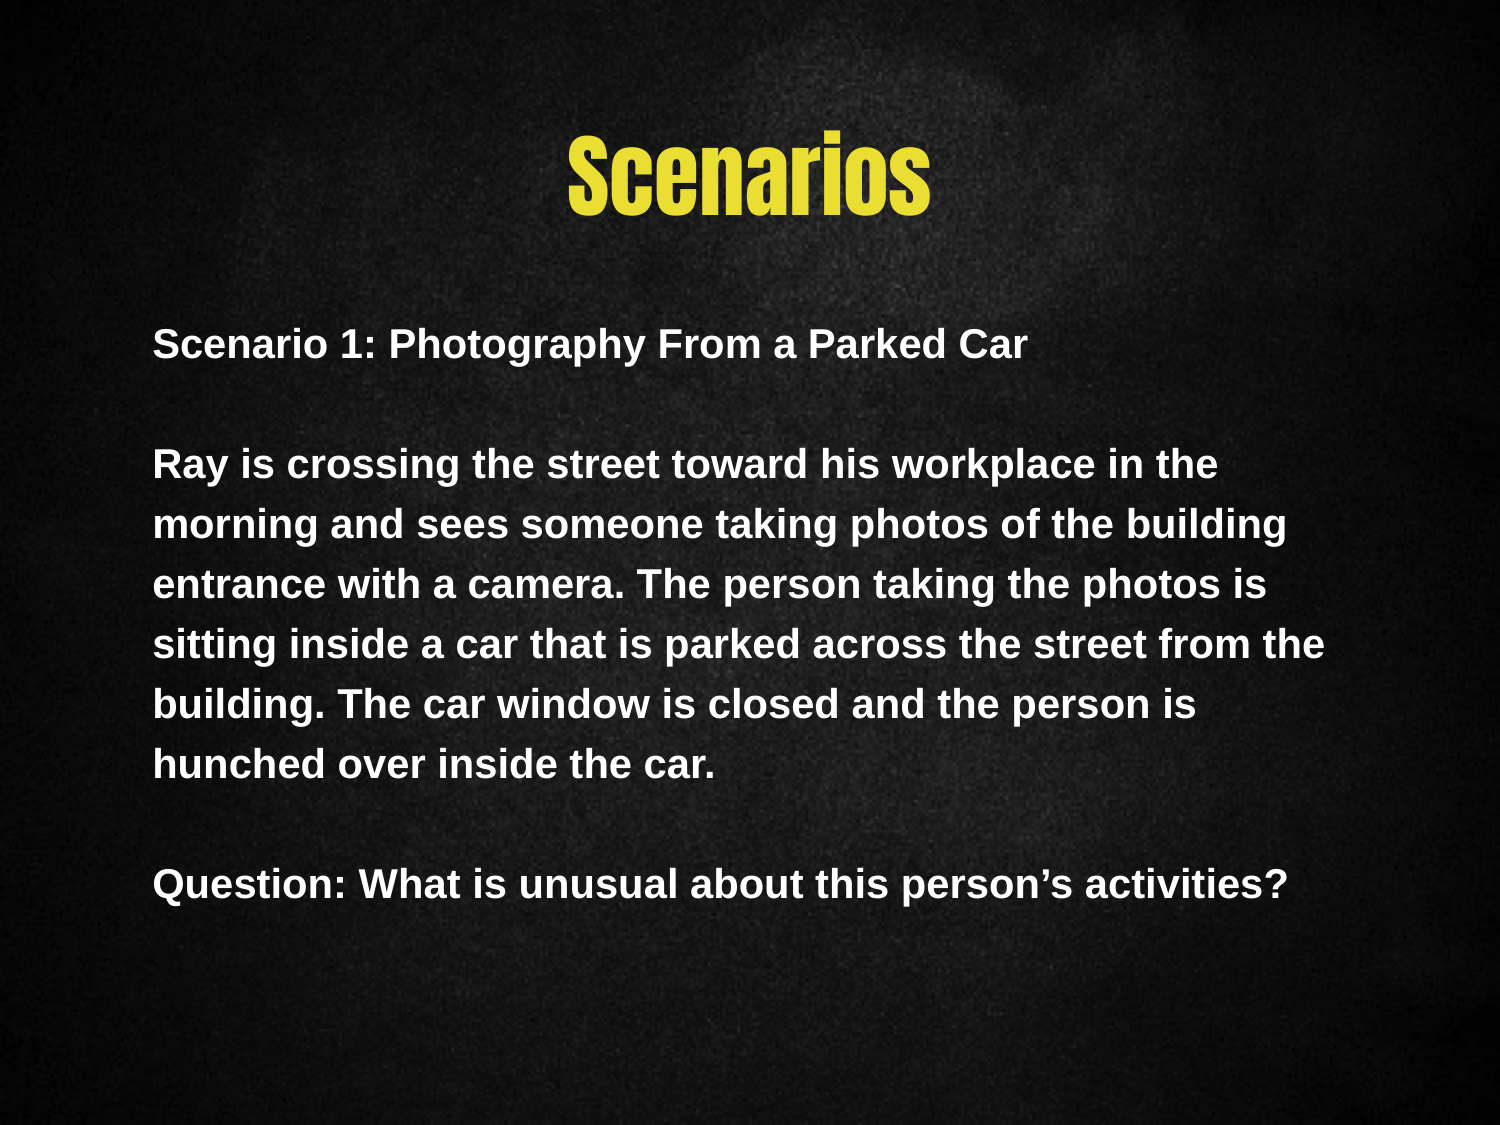

# Scenarios

Scenario 1: Photography From a Parked Car

Ray is crossing the street toward his workplace in the morning and sees someone taking photos of the building entrance with a camera. The person taking the photos is sitting inside a car that is parked across the street from the building. The car window is closed and the person is hunched over inside the car.

Question: What is unusual about this person’s activities?